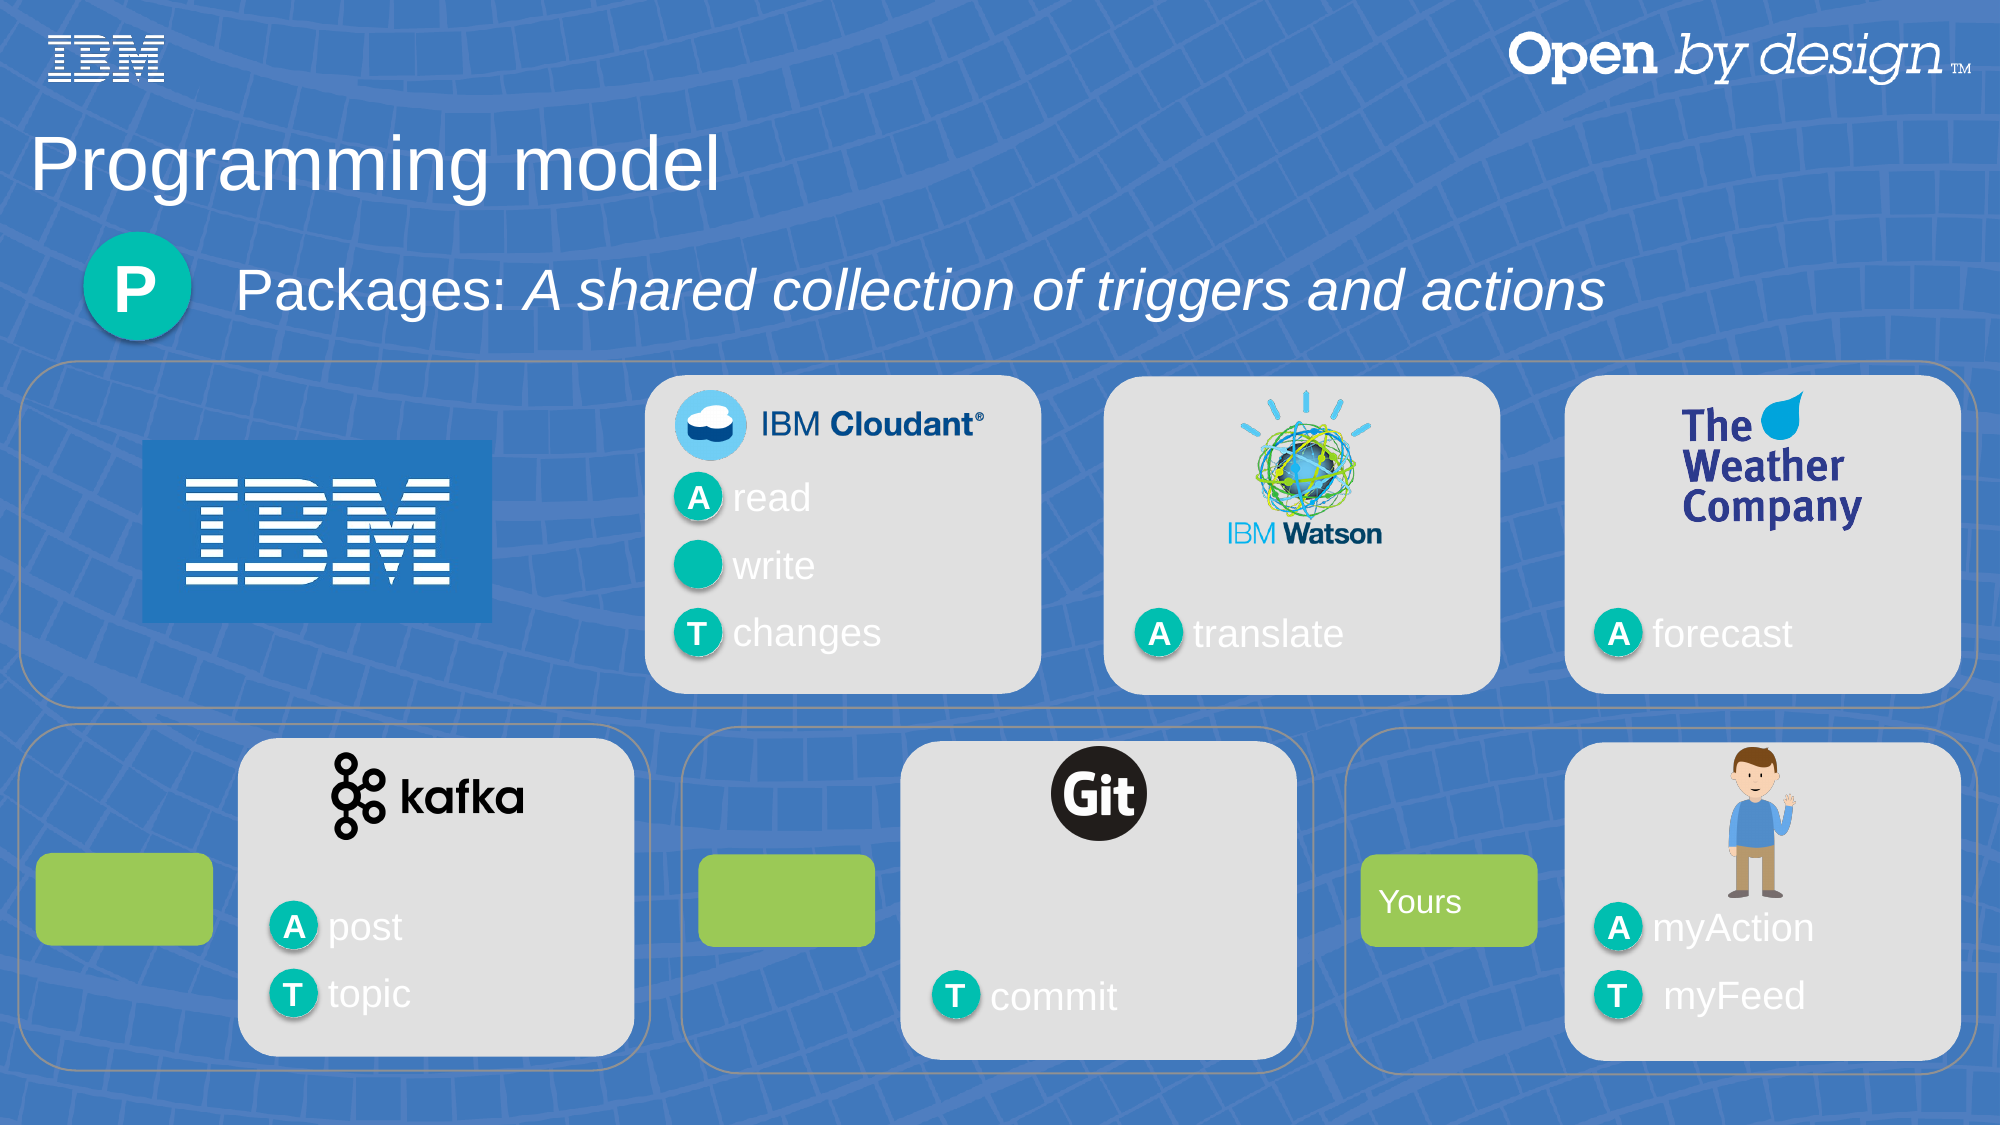

Programming model

P
Packages: A shared collection of triggers and actions

A  A
read  write  changes

translate
forecast

T
A
A

Open  Source
Third  Party
Yours
post  topic
myAction  myFeed

A
A

commit

T
T
T
ICICI Appathon 2017
by SirAbhinavJain